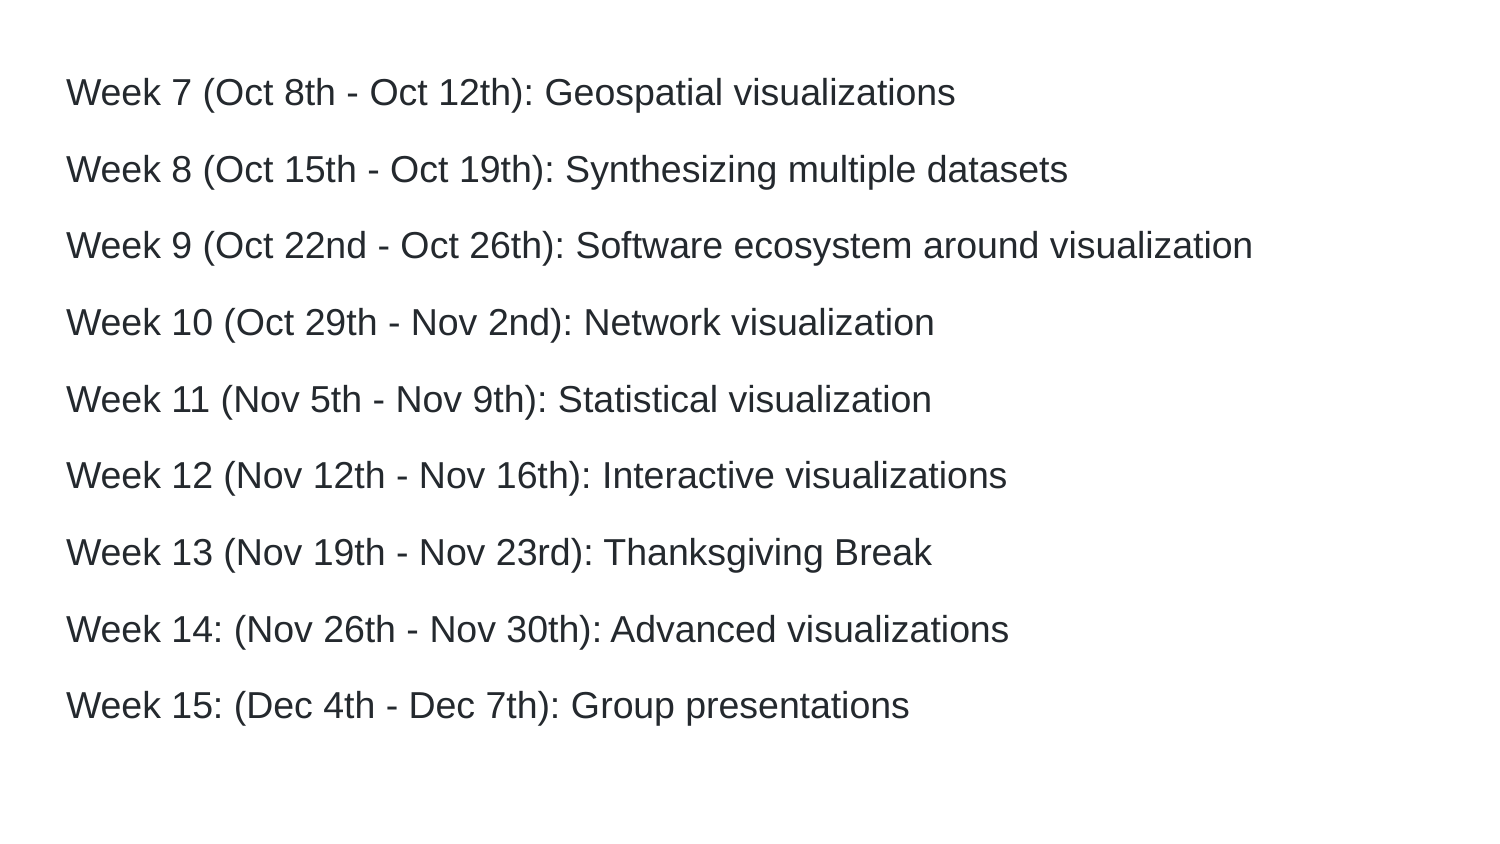

Week 7 (Oct 8th - Oct 12th): Geospatial visualizations
Week 8 (Oct 15th - Oct 19th): Synthesizing multiple datasets
Week 9 (Oct 22nd - Oct 26th): Software ecosystem around visualization
Week 10 (Oct 29th - Nov 2nd): Network visualization
Week 11 (Nov 5th - Nov 9th): Statistical visualization
Week 12 (Nov 12th - Nov 16th): Interactive visualizations
Week 13 (Nov 19th - Nov 23rd): Thanksgiving Break
Week 14: (Nov 26th - Nov 30th): Advanced visualizations
Week 15: (Dec 4th - Dec 7th): Group presentations